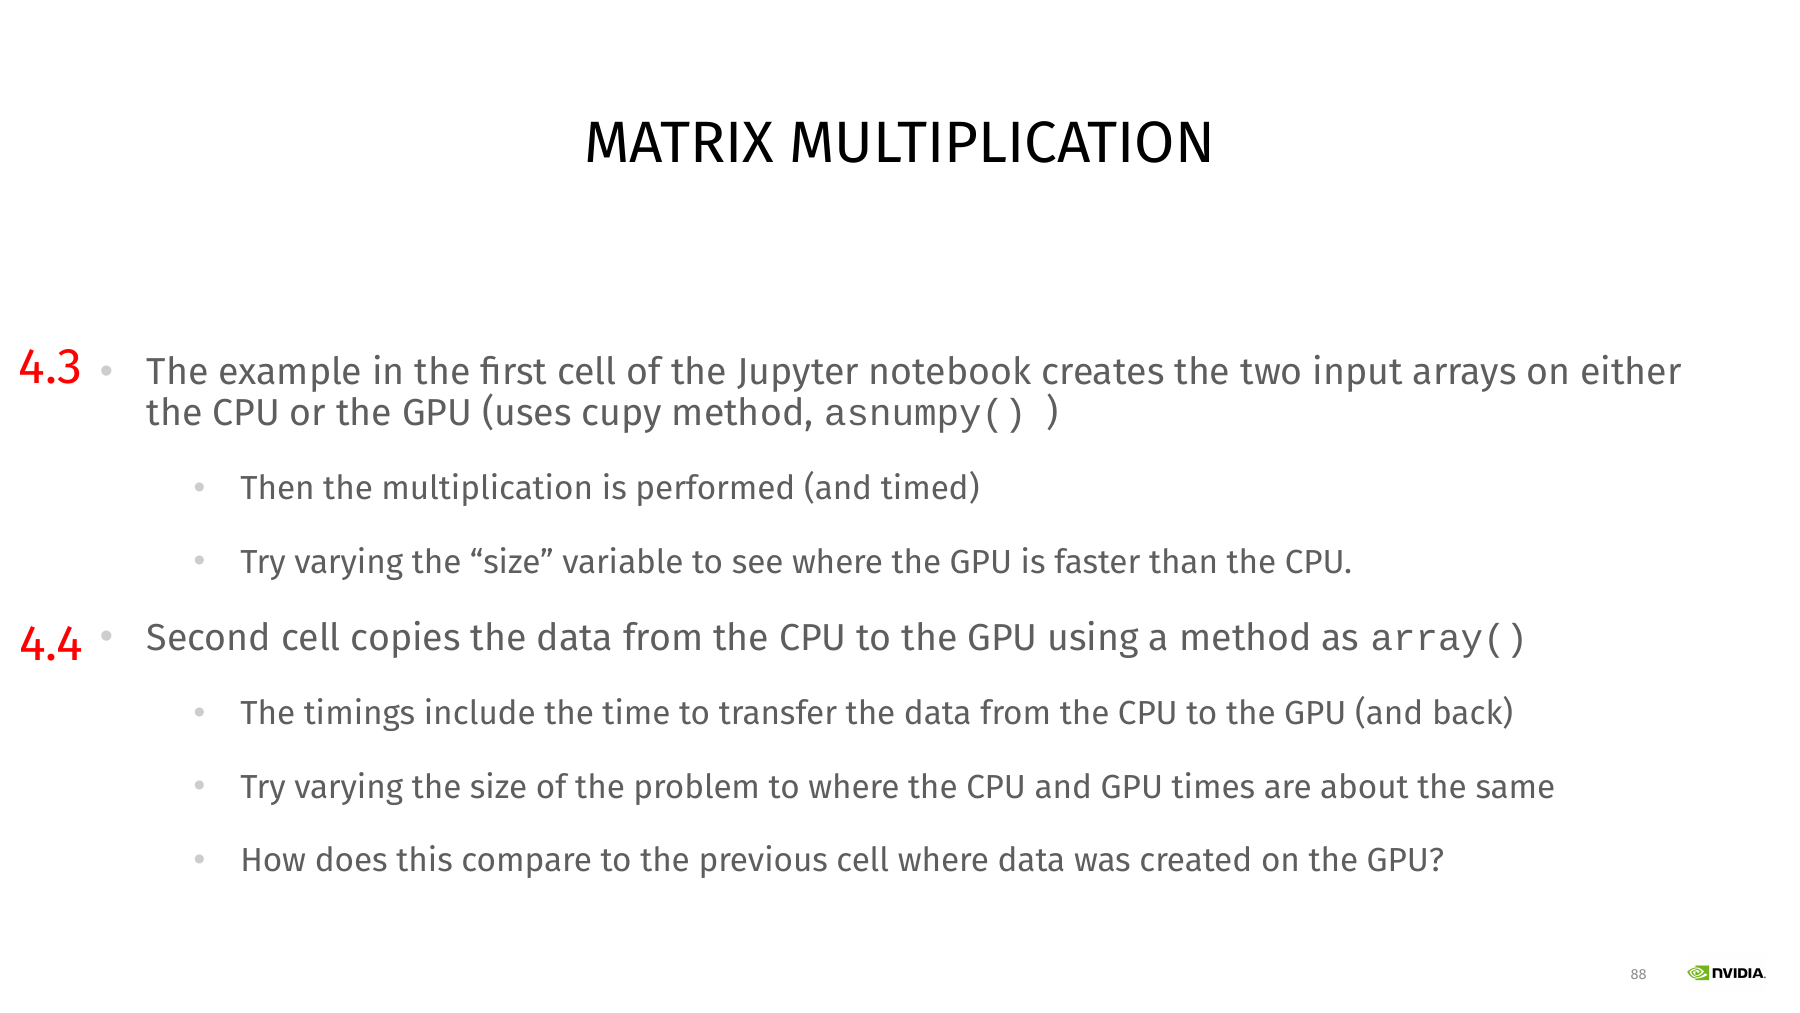

# MATRIX MULTIPLICATION

4.3
The example in the first cell of the Jupyter notebook creates the two input arrays on either the CPU or the GPU (uses cupy method, asnumpy()  )
Then the multiplication is performed (and timed)
Try varying the “size” variable to see where the GPU is faster than the CPU.
Second cell copies the data from the CPU to the GPU using a method as array()
The timings include the time to transfer the data from the CPU to the GPU (and back)
Try varying the size of the problem to where the CPU and GPU times are about the same
How does this compare to the previous cell where data was created on the GPU?
4.4